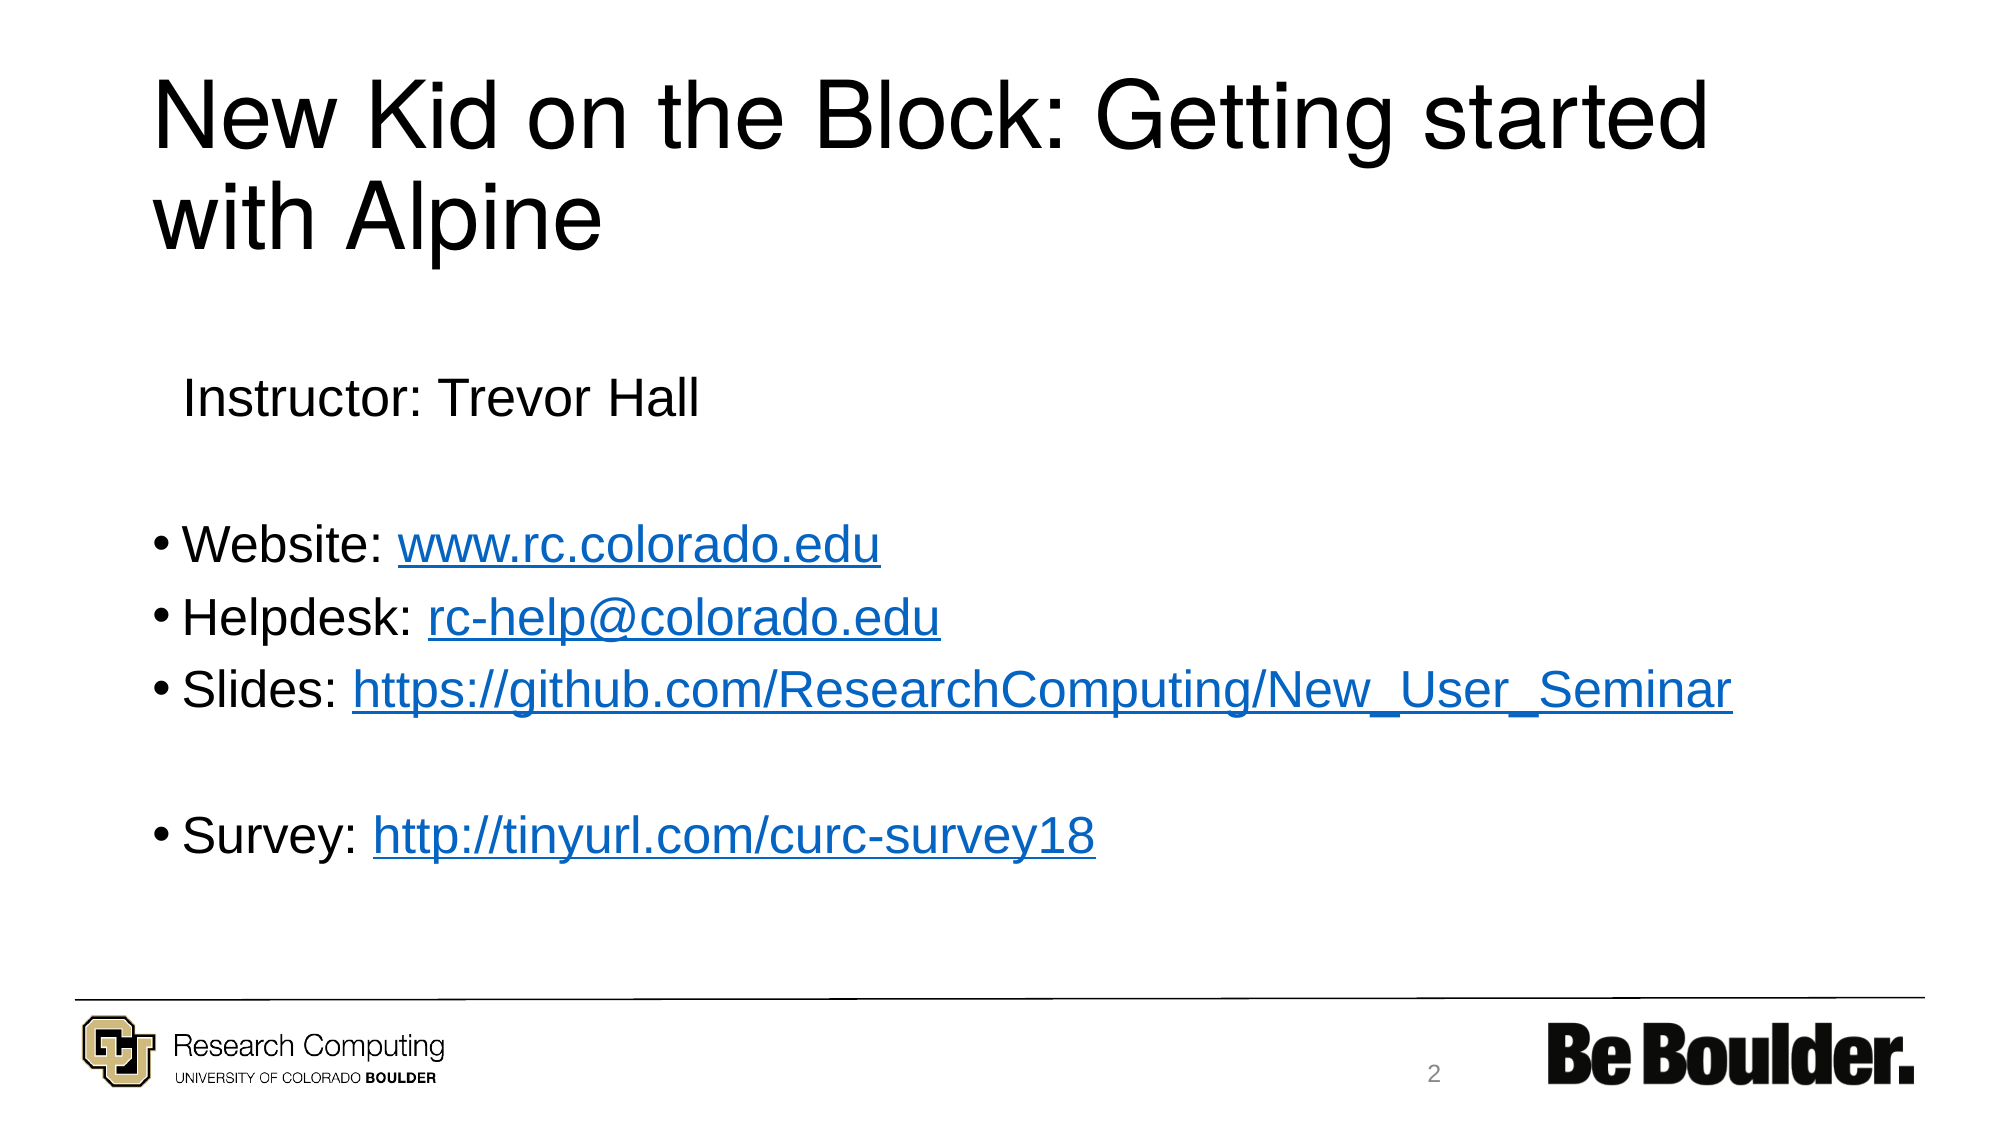

# New Kid on the Block: Getting started with Alpine

  Instructor: Trevor Hall

Website: www.rc.colorado.edu
Helpdesk: rc-help@colorado.edu
Slides: https://github.com/ResearchComputing/New_User_Seminar

Survey: http://tinyurl.com/curc-survey18
2